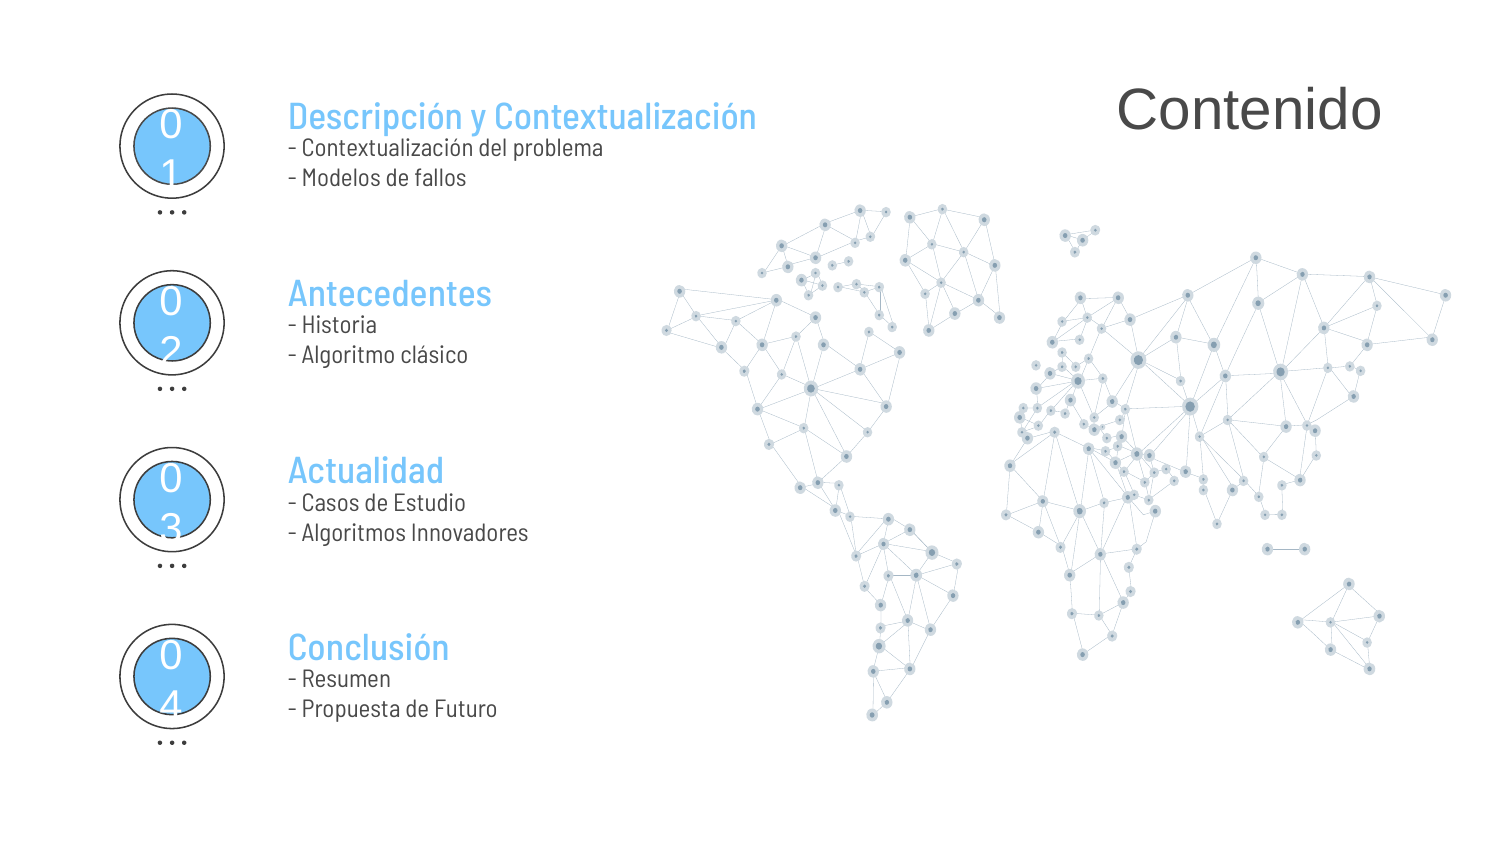

# Contenido
Descripción y Contextualización

- Contextualización del problema
- Modelos de fallos
01

Antecedentes

- Historia
- Algoritmo clásico
02
Actualidad

- Casos de Estudio
- Algoritmos Innovadores
03
Conclusión

- Resumen
- Propuesta de Futuro
04